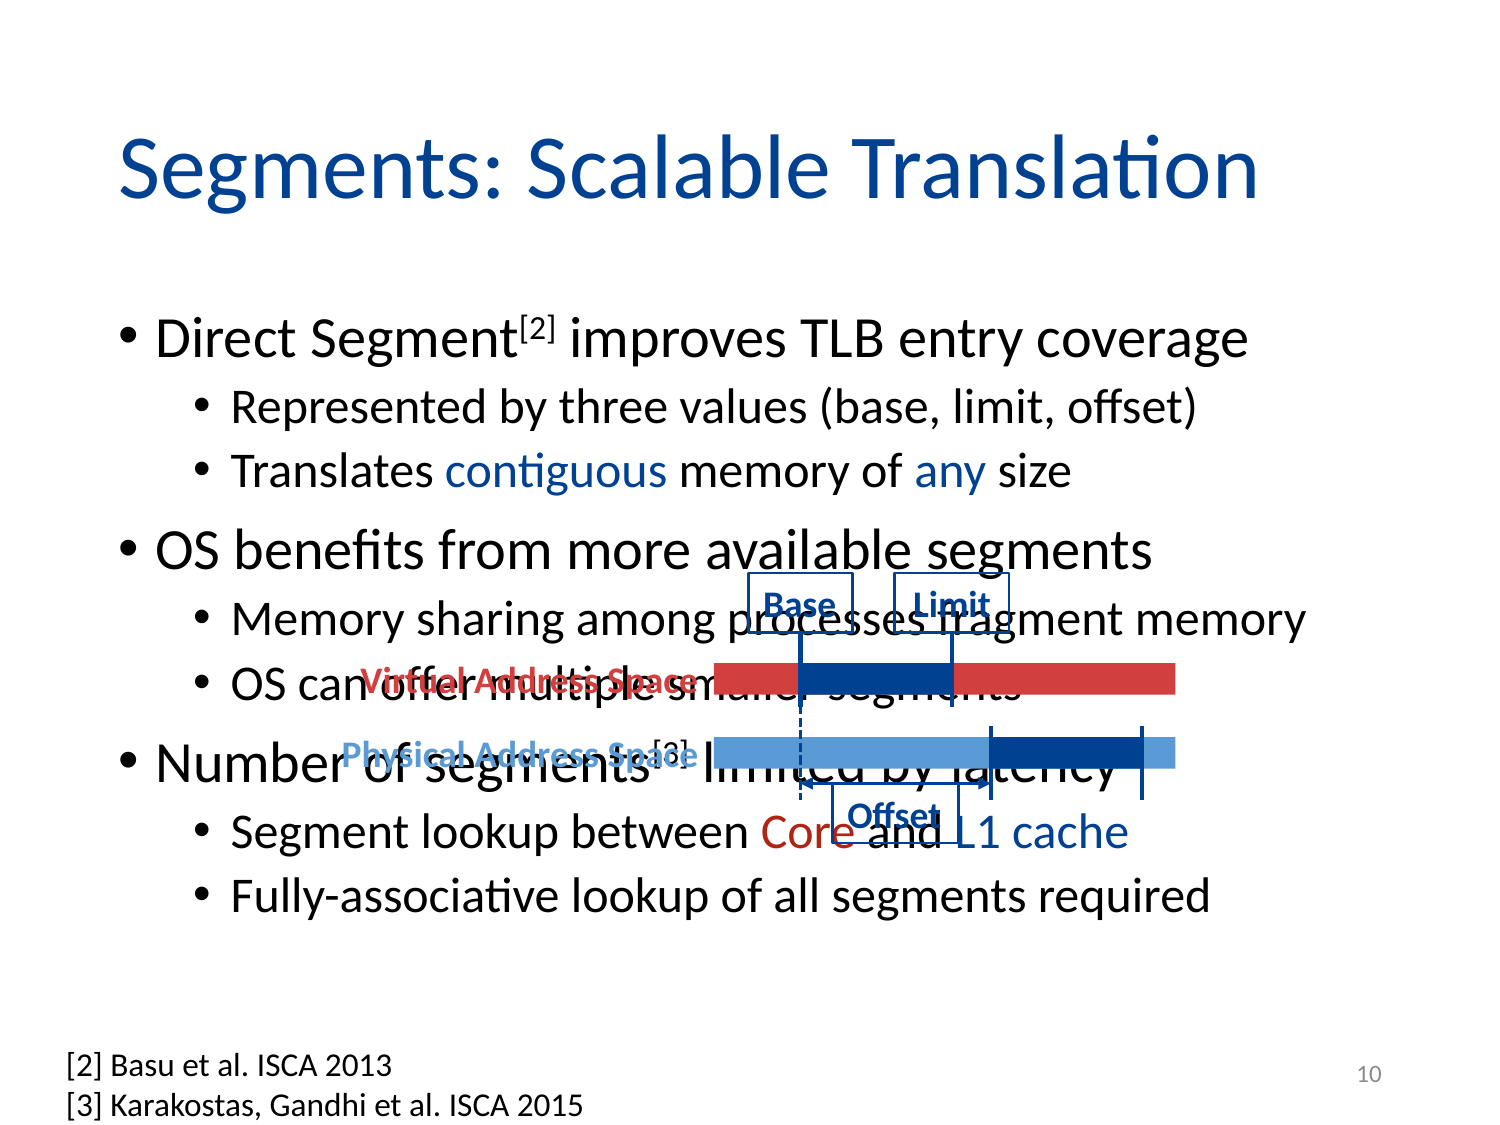

# Segments: Scalable Translation
Direct Segment[2] improves TLB entry coverage
Represented by three values (base, limit, offset)
Translates contiguous memory of any size
OS benefits from more available segments
Memory sharing among processes fragment memory
OS can offer multiple smaller segments
Number of segments[3] limited by latency
Segment lookup between Core and L1 cache
Fully-associative lookup of all segments required
Base
Limit

Virtual Address Space

Physical Address Space
Offset
[2] Basu et al. ISCA 2013
[3] Karakostas, Gandhi et al. ISCA 2015
10